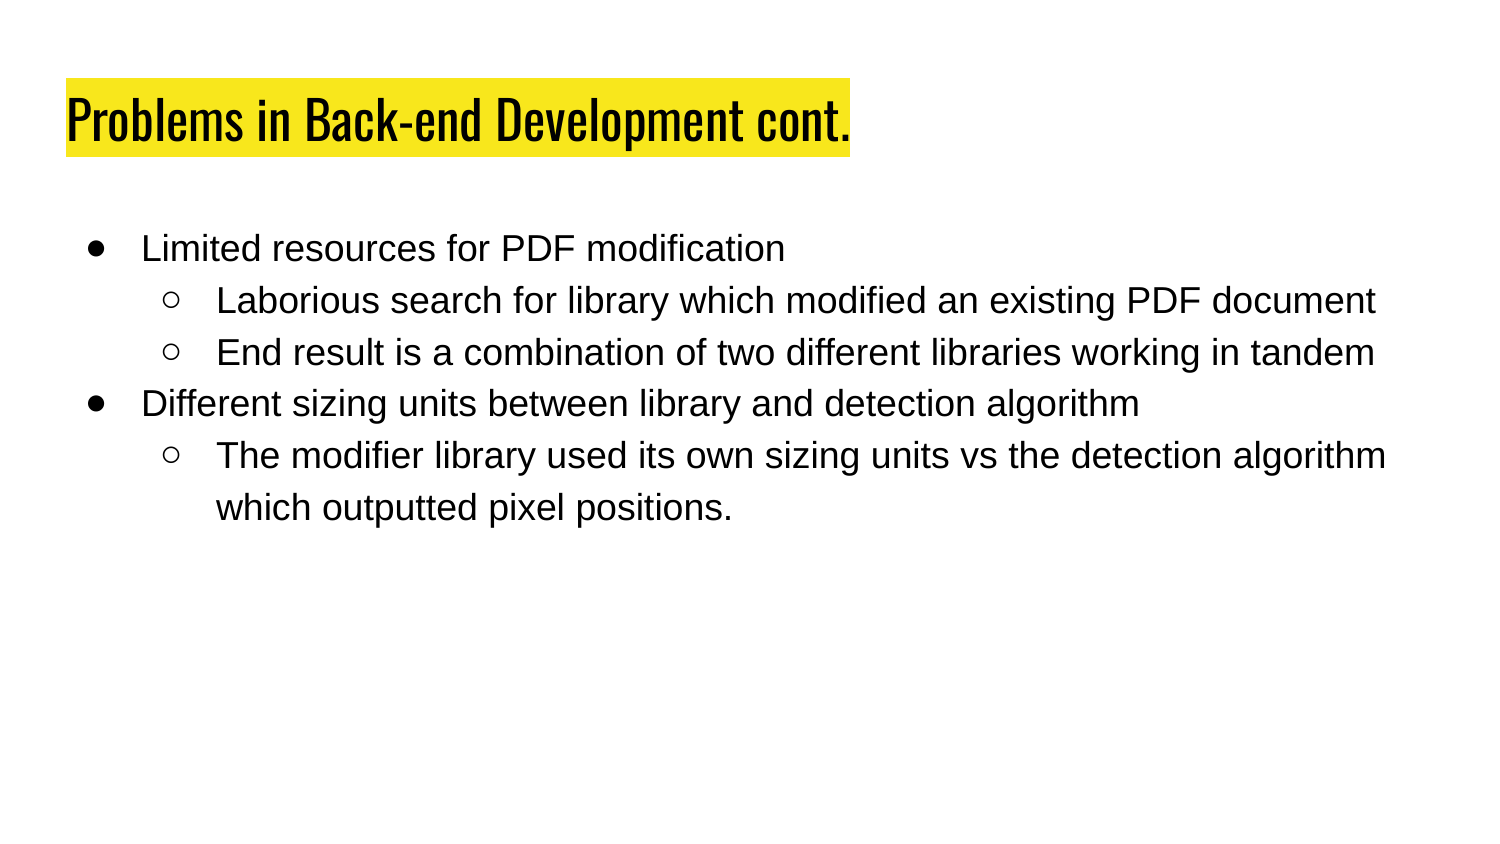

# Problems in Back-end Development cont.
Limited resources for PDF modification
Laborious search for library which modified an existing PDF document
End result is a combination of two different libraries working in tandem
Different sizing units between library and detection algorithm
The modifier library used its own sizing units vs the detection algorithm which outputted pixel positions.